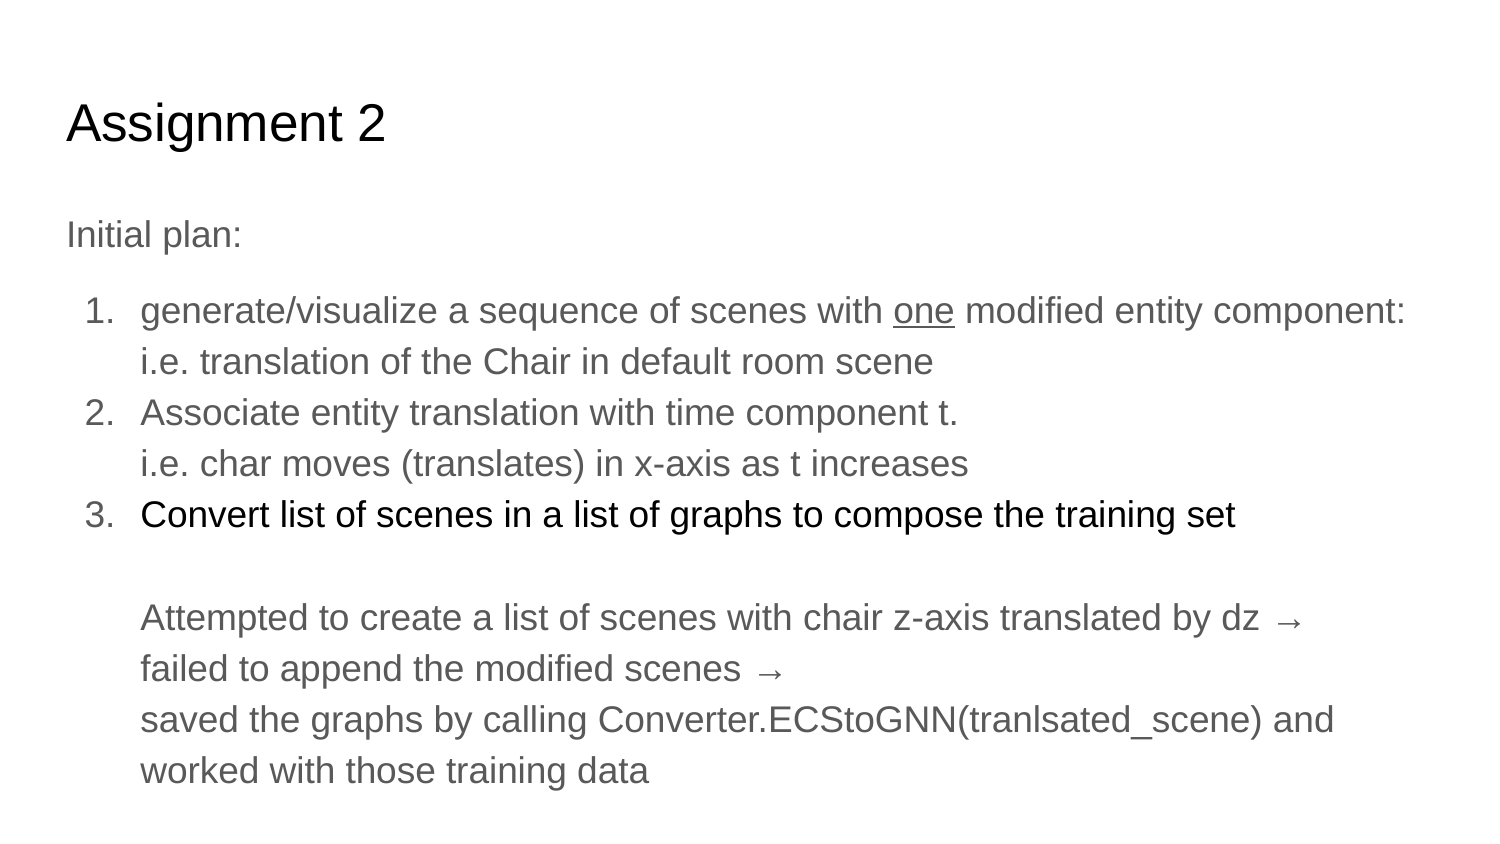

# Assignment 2
Initial plan:
generate/visualize a sequence of scenes with one modified entity component:
i.e. translation of the Chair in default room scene
Associate entity translation with time component t.
i.e. char moves (translates) in x-axis as t increases
Convert list of scenes in a list of graphs to compose the training set
Attempted to create a list of scenes with chair z-axis translated by dz →
failed to append the modified scenes →
saved the graphs by calling Converter.ECStoGNN(tranlsated_scene) and worked with those training data